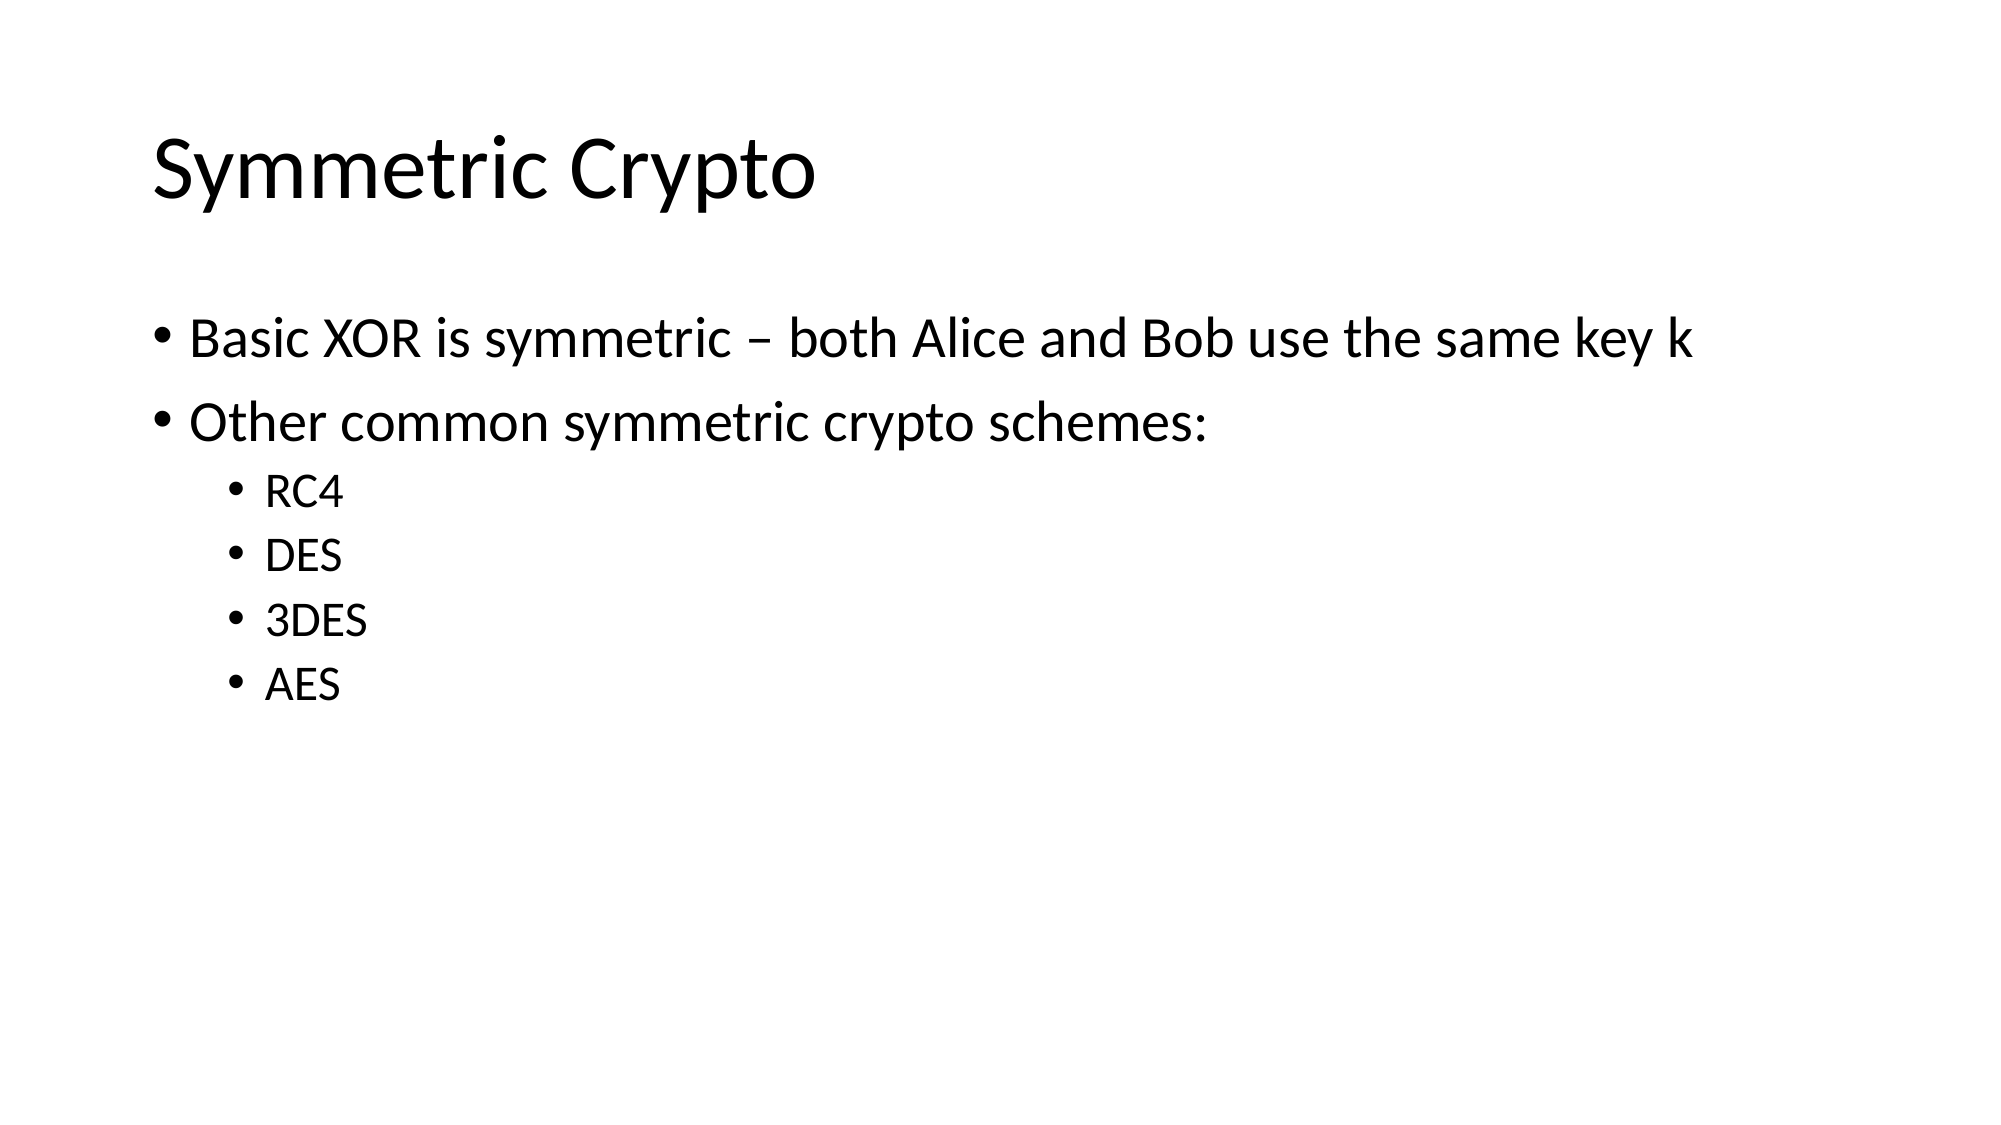

# Symmetric Crypto
Basic XOR is symmetric – both Alice and Bob use the same key k
Other common symmetric crypto schemes:
RC4
DES
3DES
AES